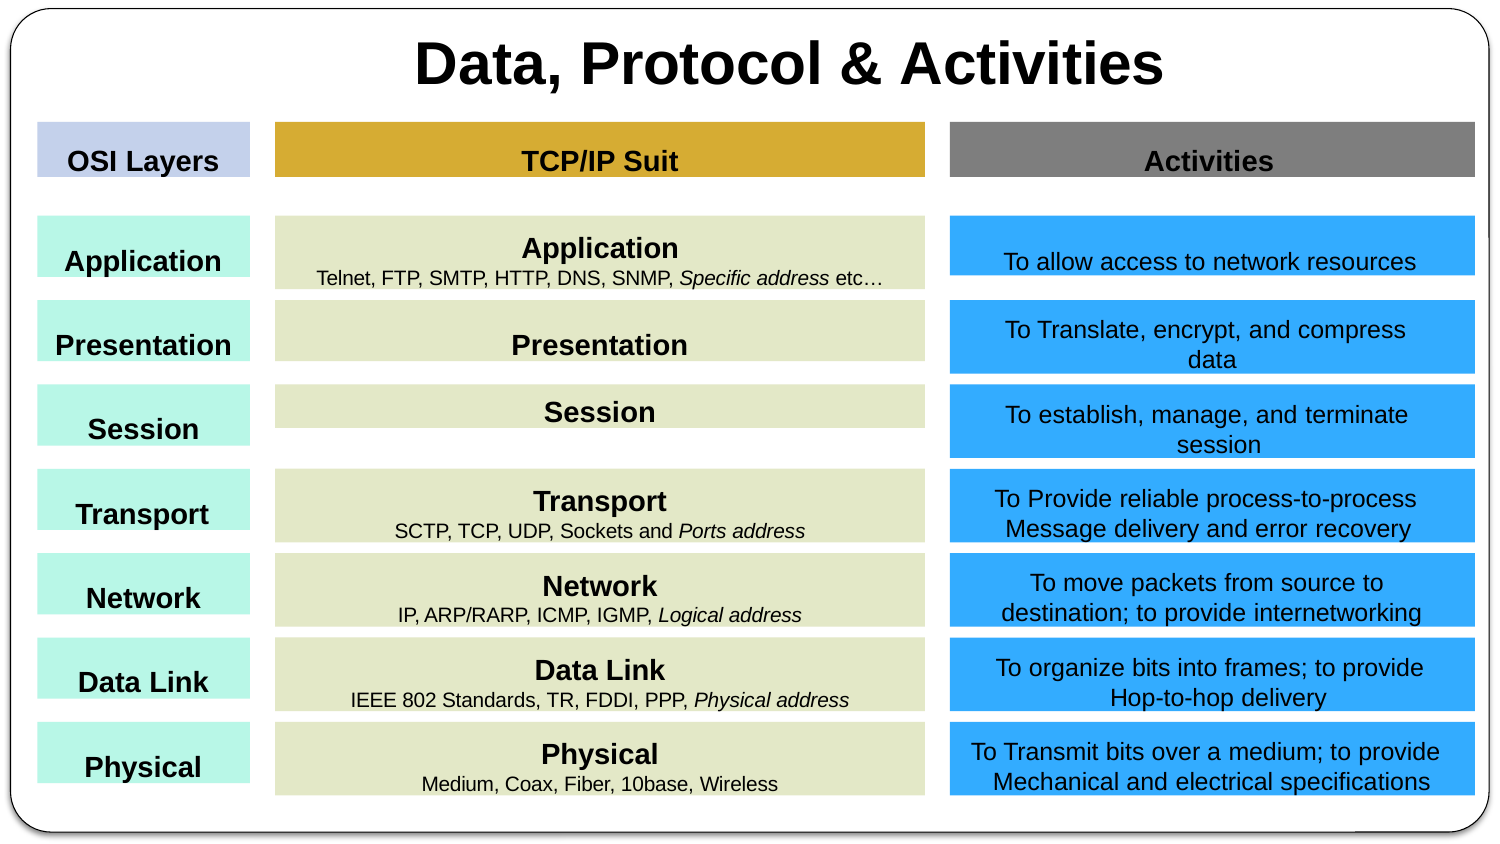

# Data, Protocol & Activities
OSI Layers
TCP/IP Suit
Activities
Application
Application
Telnet, FTP, SMTP, HTTP, DNS, SNMP, Specific address etc…

To allow access to network resources
Presentation
Presentation
To Translate, encrypt, and compress  data
Session
Session
To establish, manage, and terminate  session
Transport
Transport
SCTP, TCP, UDP, Sockets and Ports address
To Provide reliable process-to-process  Message delivery and error recovery
Network
Network
IP, ARP/RARP, ICMP, IGMP, Logical address
To move packets from source to  destination; to provide internetworking
Data Link
Data Link
IEEE 802 Standards, TR, FDDI, PPP, Physical address
To organize bits into frames; to provide  Hop-to-hop delivery
Physical
Physical
Medium, Coax, Fiber, 10base, Wireless
To Transmit bits over a medium; to provide  Mechanical and electrical specifications